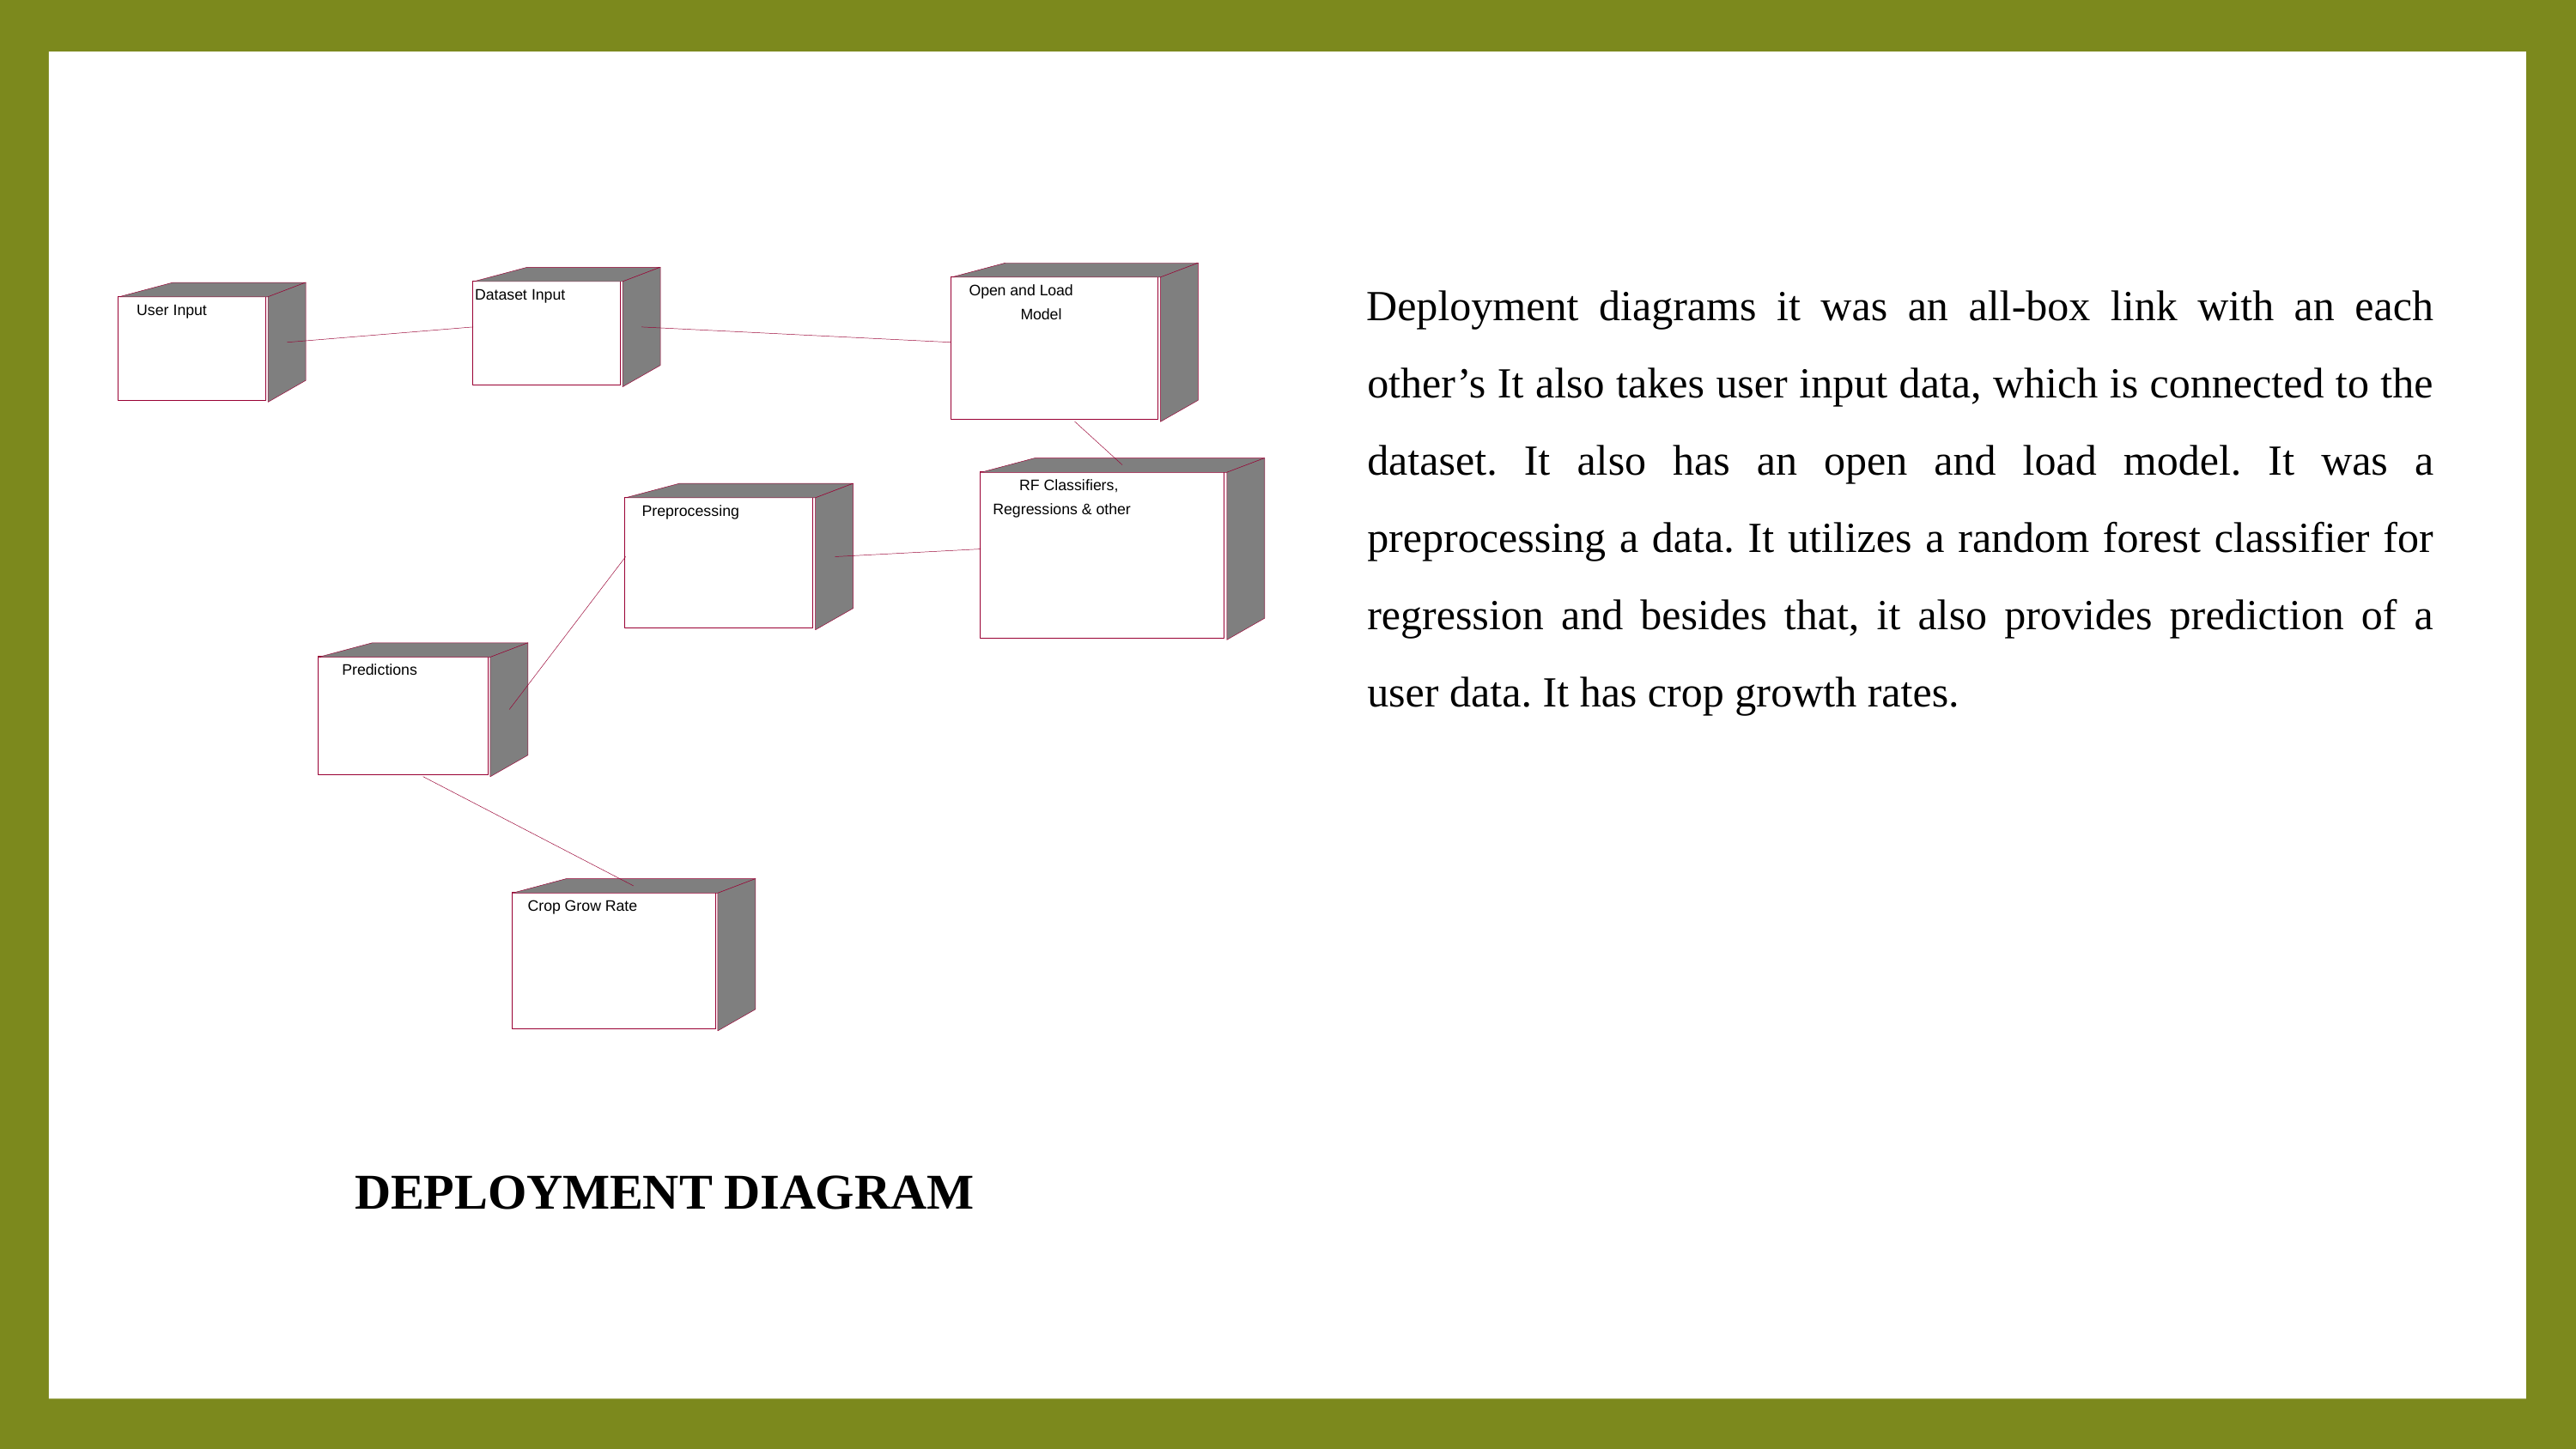

Deployment diagrams it was an all-box link with an each other’s It also takes user input data, which is connected to the dataset. It also has an open and load model. It was a preprocessing a data. It utilizes a random forest classifier for regression and besides that, it also provides prediction of a user data. It has crop growth rates.

Open and Load

Dataset Input

User Input
Model

RF Classifiers,

Regressions & other
Preprocessing

Predictions

Crop Grow Rate
DEPLOYMENT DIAGRAM